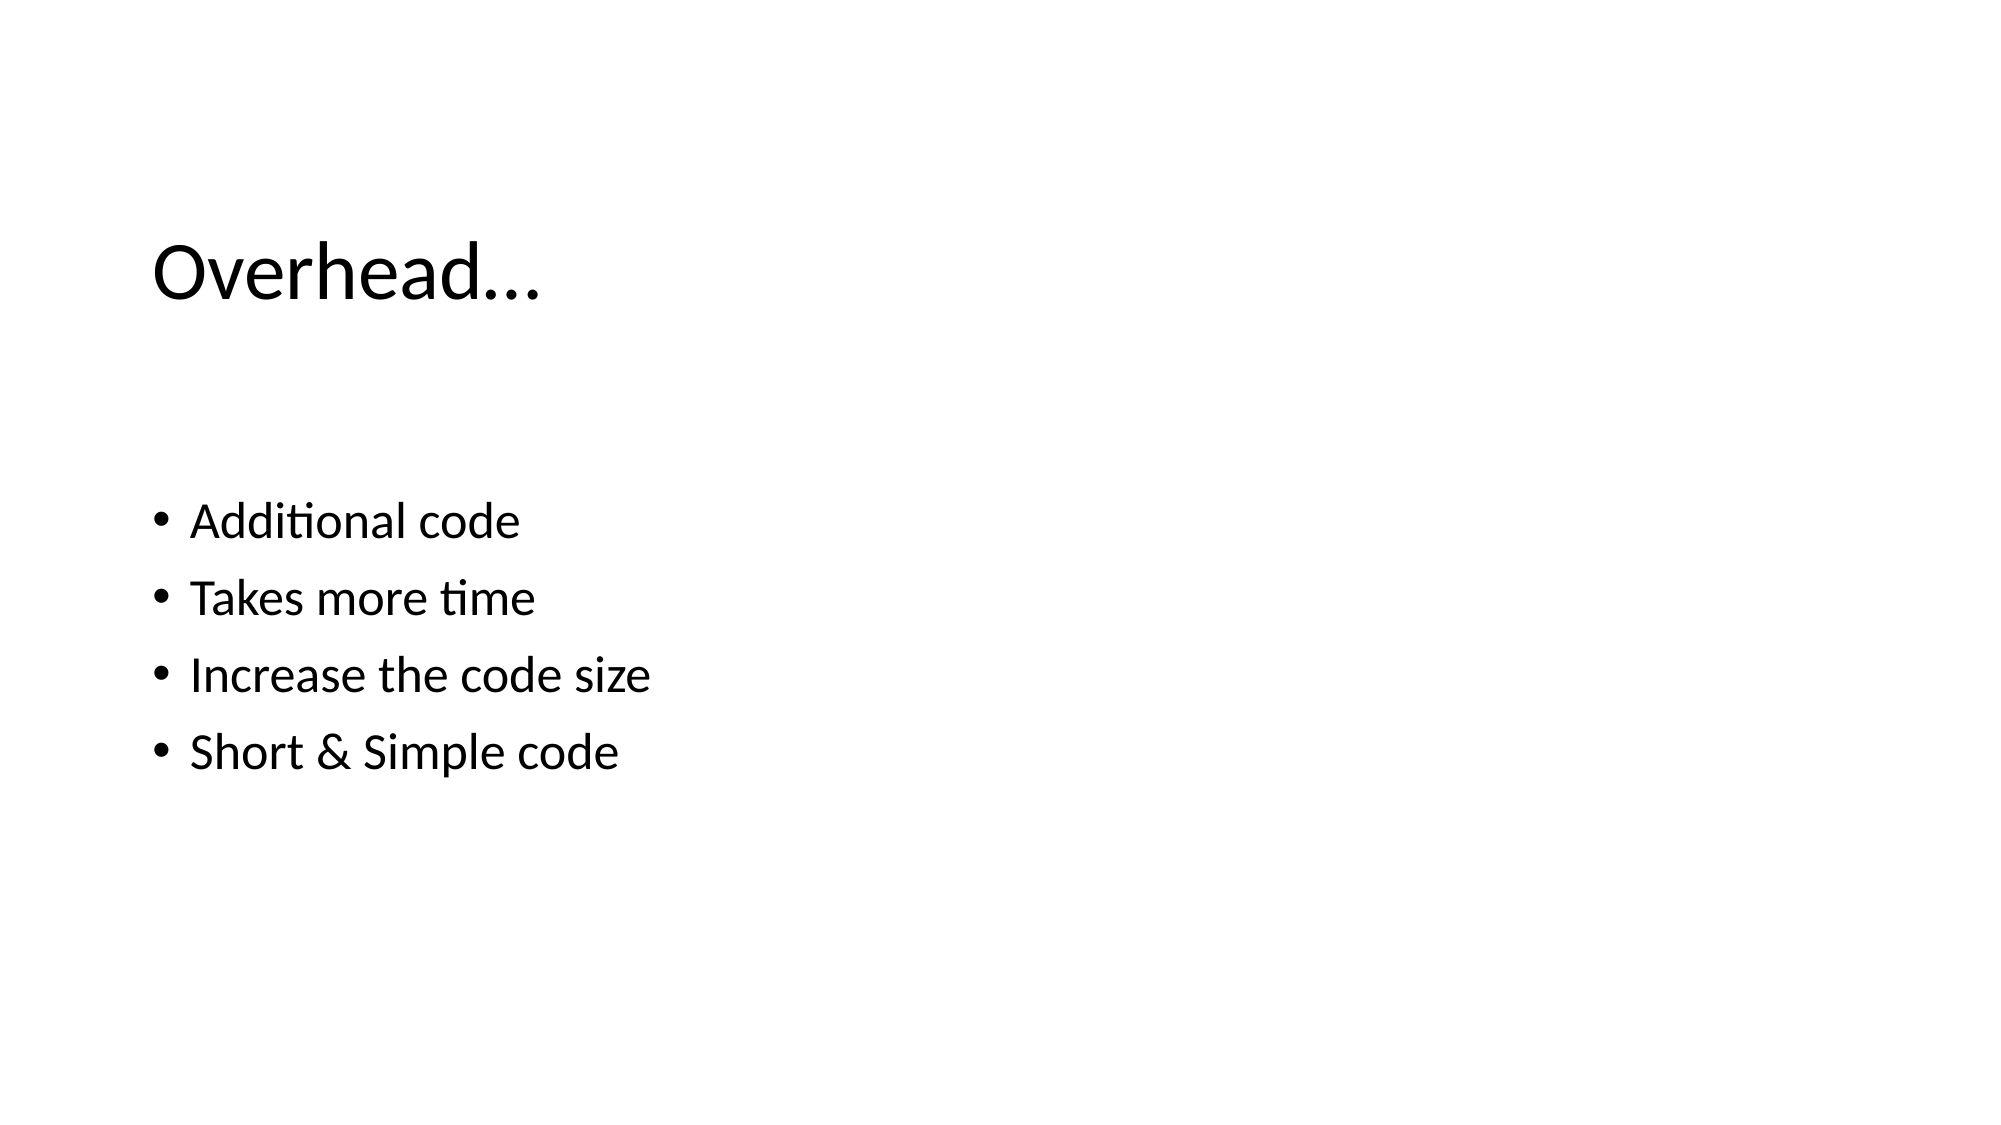

# Overhead…
Additional code
Takes more time
Increase the code size
Short & Simple code